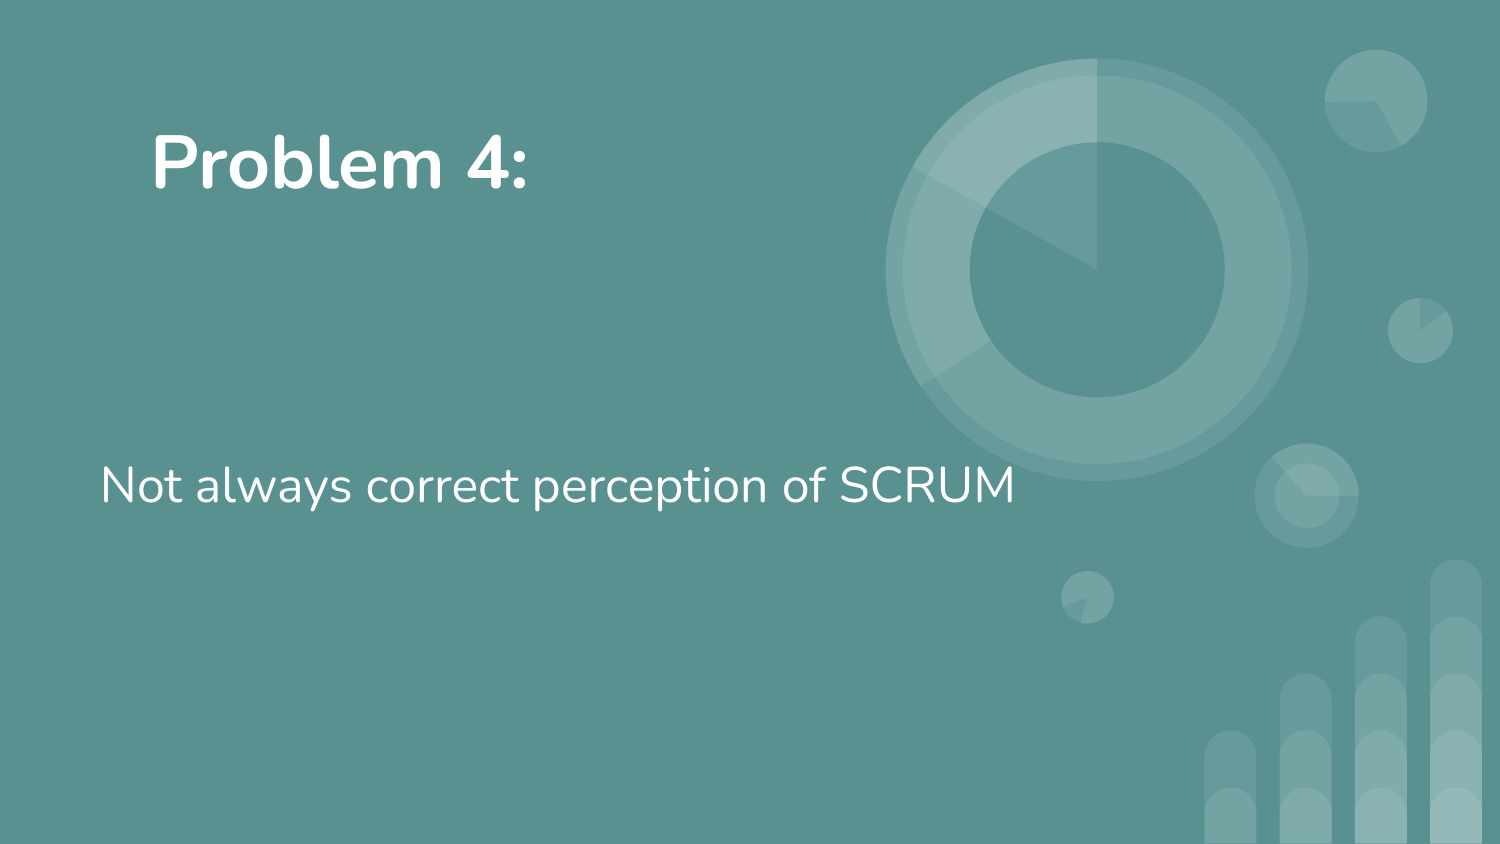

# Problem 4:
Not always correct perception of SCRUM